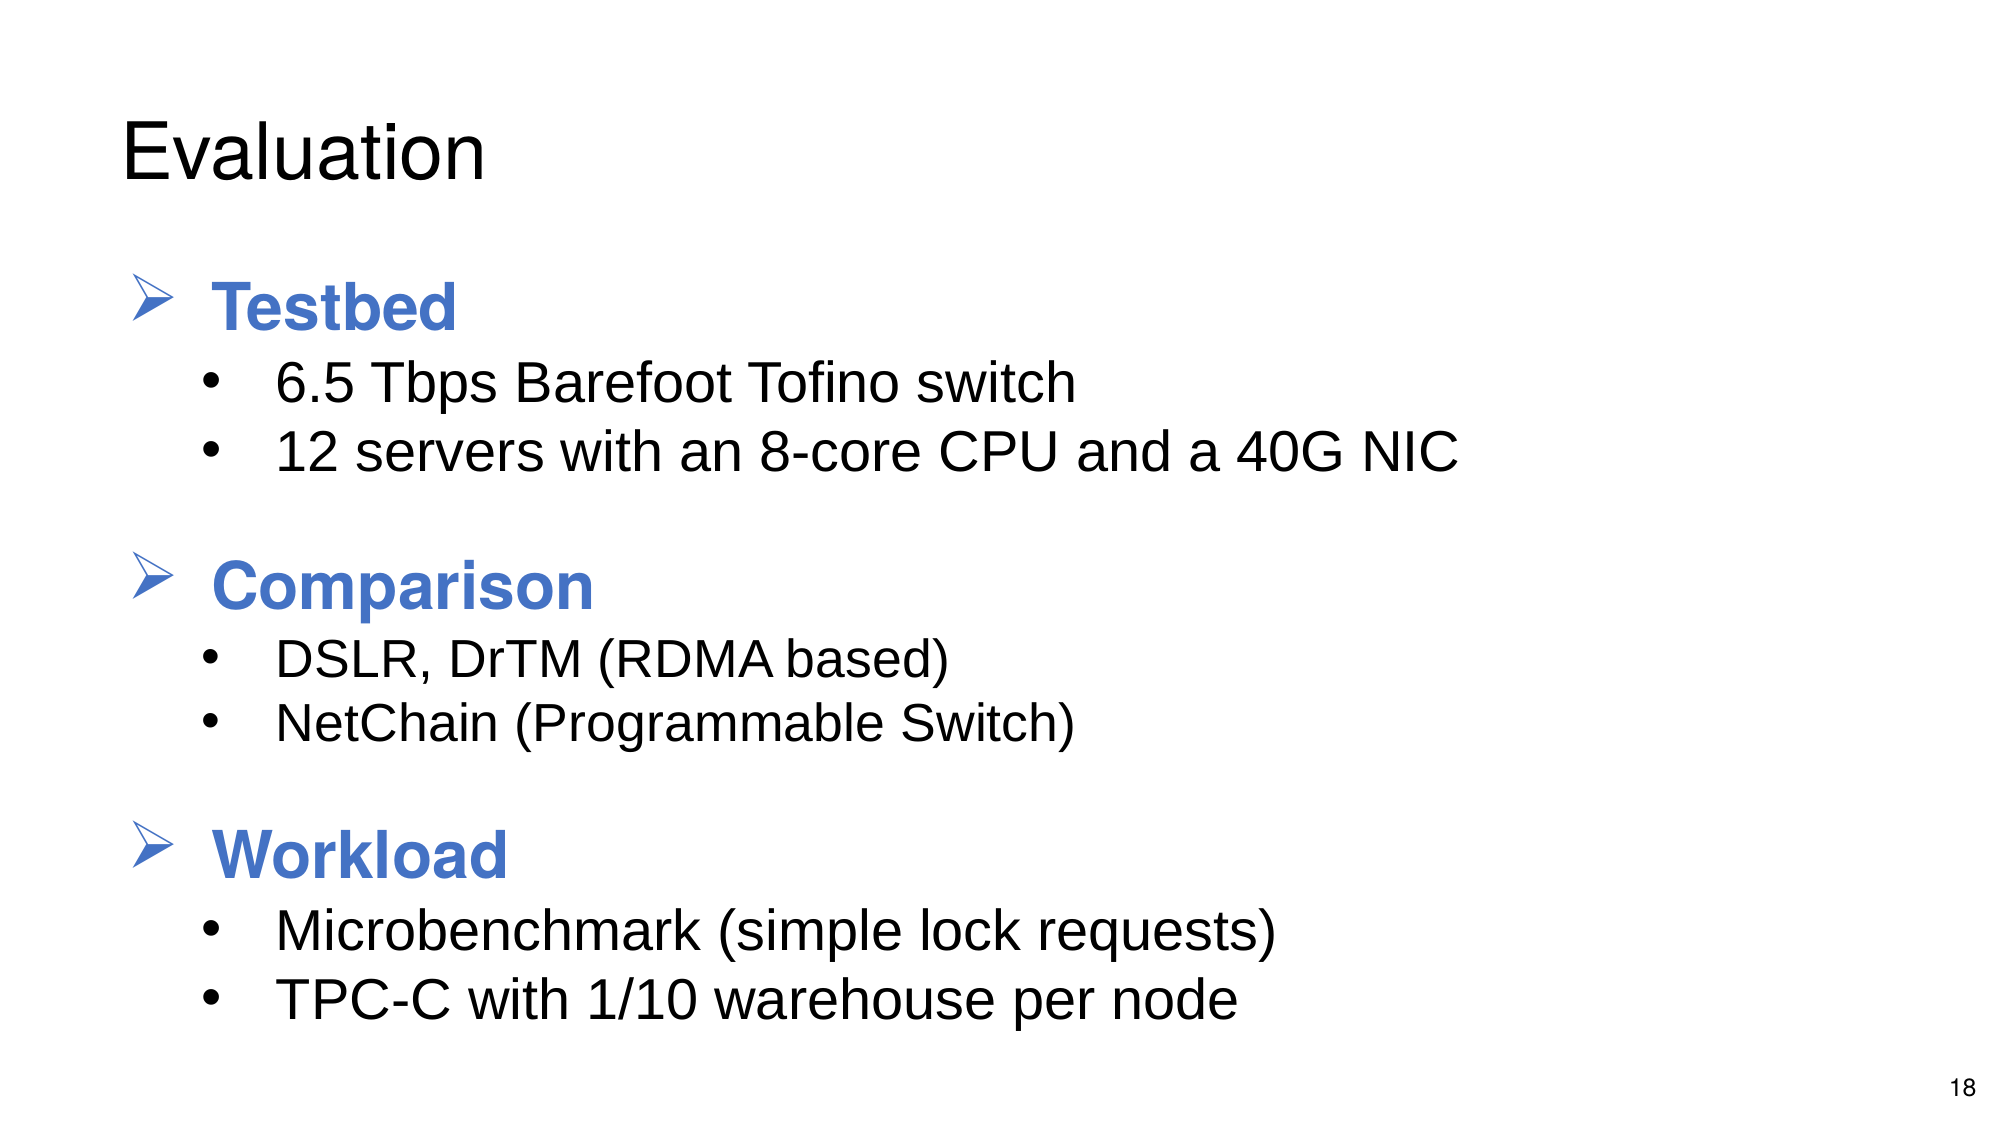

# Evaluation
Testbed
6.5 Tbps Barefoot Tofino switch
12 servers with an 8-core CPU and a 40G NIC

Comparison
DSLR, DrTM (RDMA based)
NetChain (Programmable Switch)

Workload
Microbenchmark (simple lock requests)
TPC-C with 1/10 warehouse per node
18